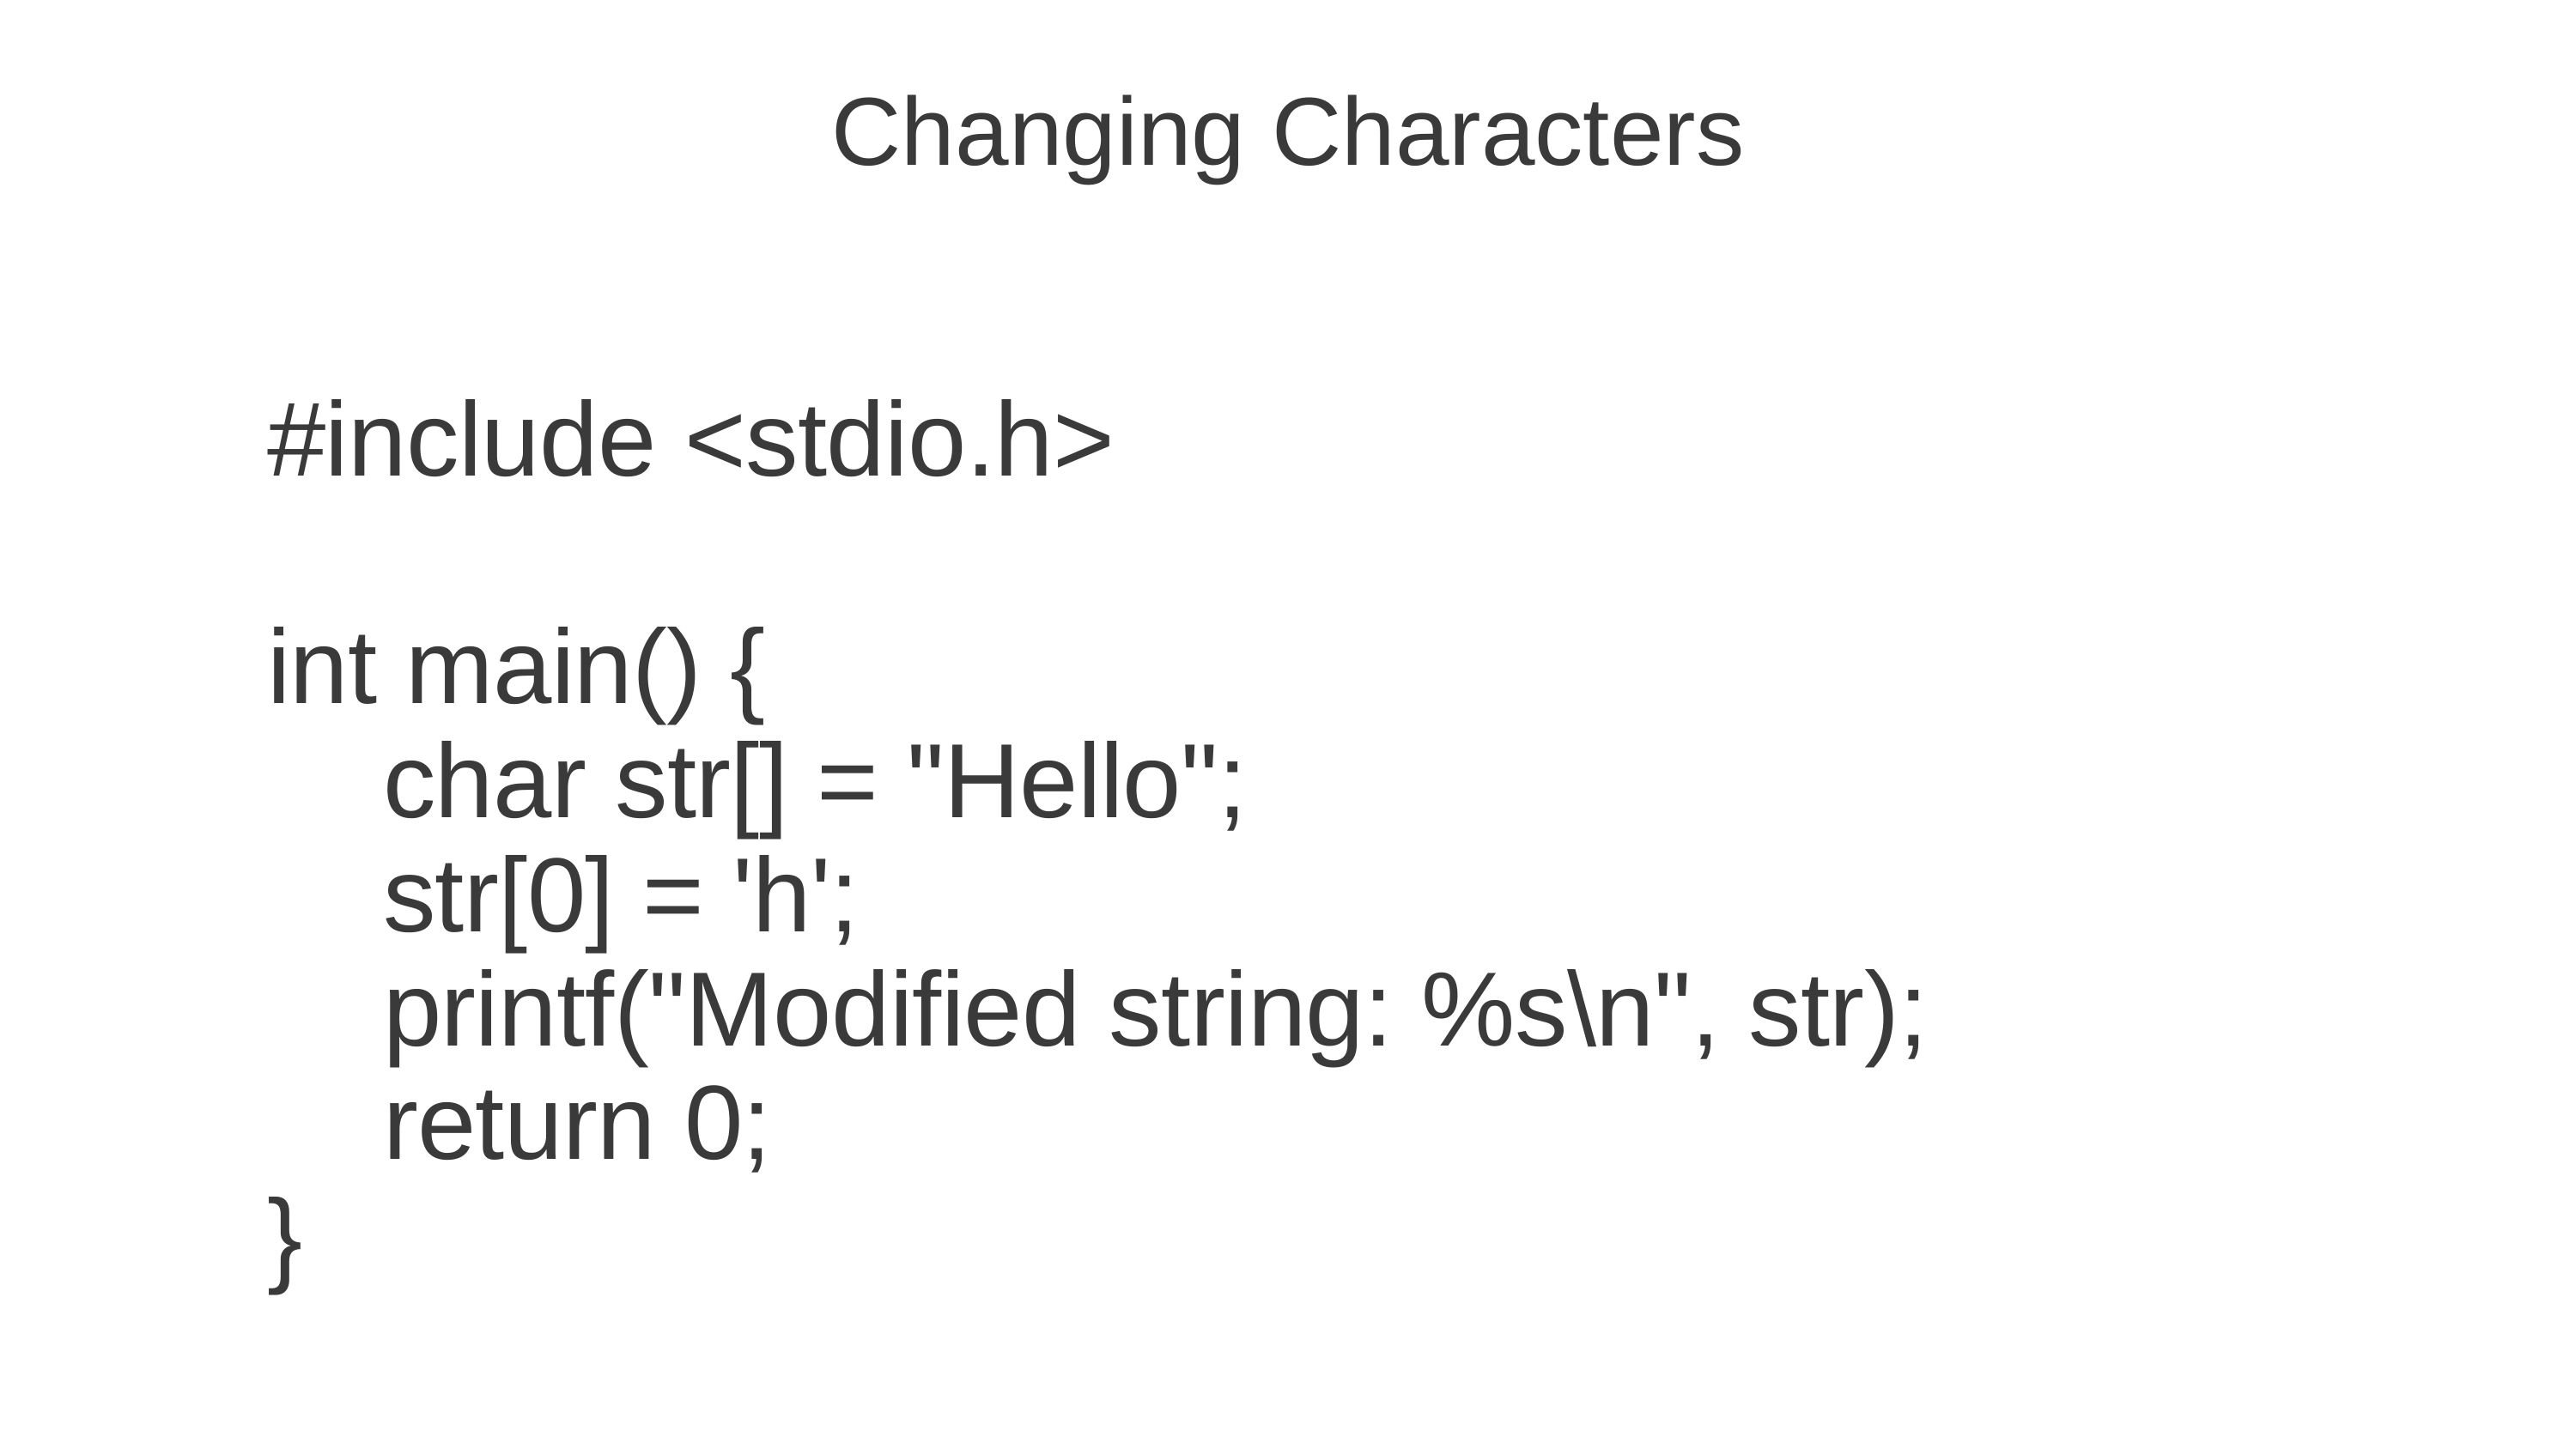

Changing Characters
#include <stdio.h>

int main() {
    char str[] = "Hello";
    str[0] = 'h';
    printf("Modified string: %s\n", str);
    return 0;
}